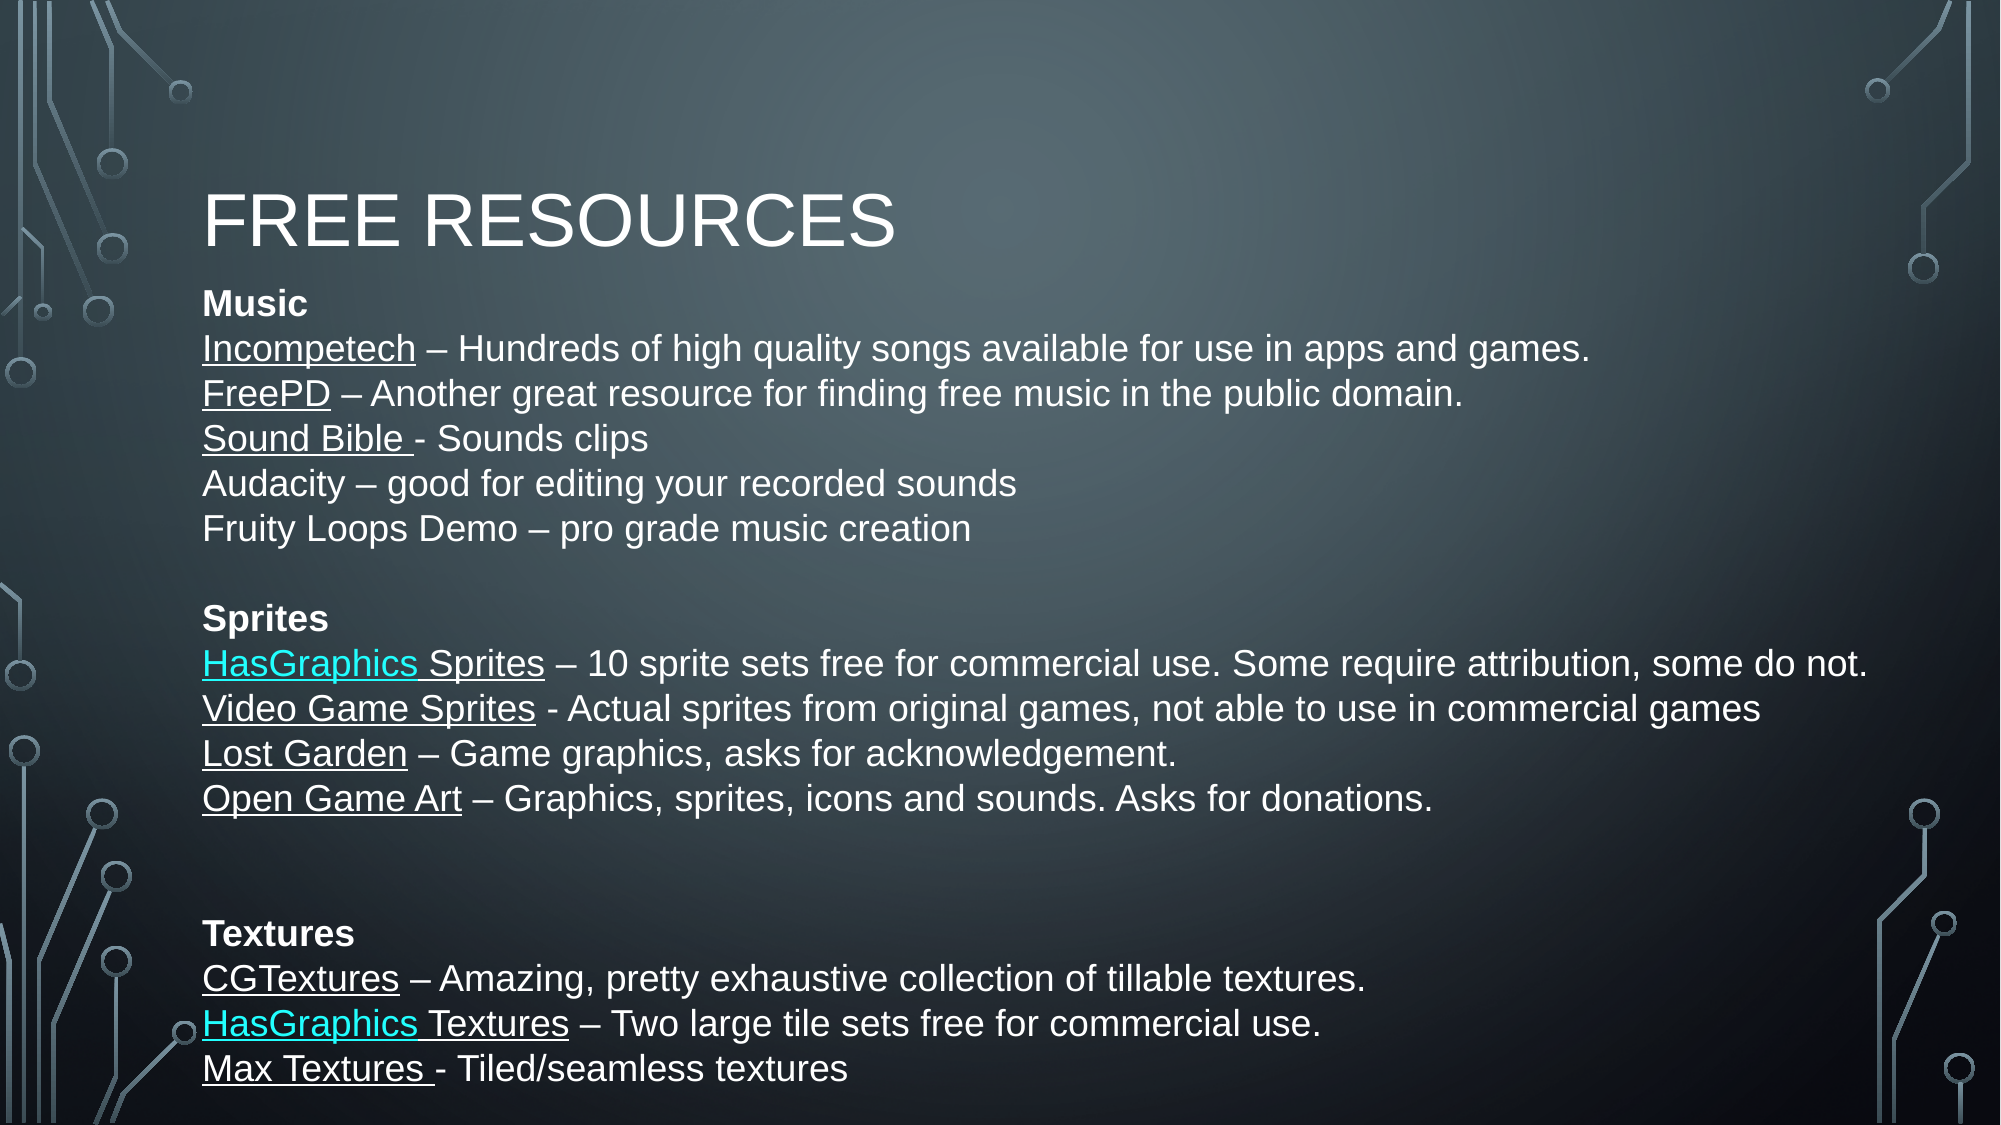

# Free Resources
Music
Incompetech – Hundreds of high quality songs available for use in apps and games.
FreePD – Another great resource for finding free music in the public domain.
Sound Bible - Sounds clips
Audacity – good for editing your recorded sounds
Fruity Loops Demo – pro grade music creation

Sprites
HasGraphics Sprites – 10 sprite sets free for commercial use. Some require attribution, some do not.
Video Game Sprites - Actual sprites from original games, not able to use in commercial games
Lost Garden – Game graphics, asks for acknowledgement.
Open Game Art – Graphics, sprites, icons and sounds. Asks for donations.

Textures
CGTextures – Amazing, pretty exhaustive collection of tillable textures.
HasGraphics Textures – Two large tile sets free for commercial use.
Max Textures - Tiled/seamless textures